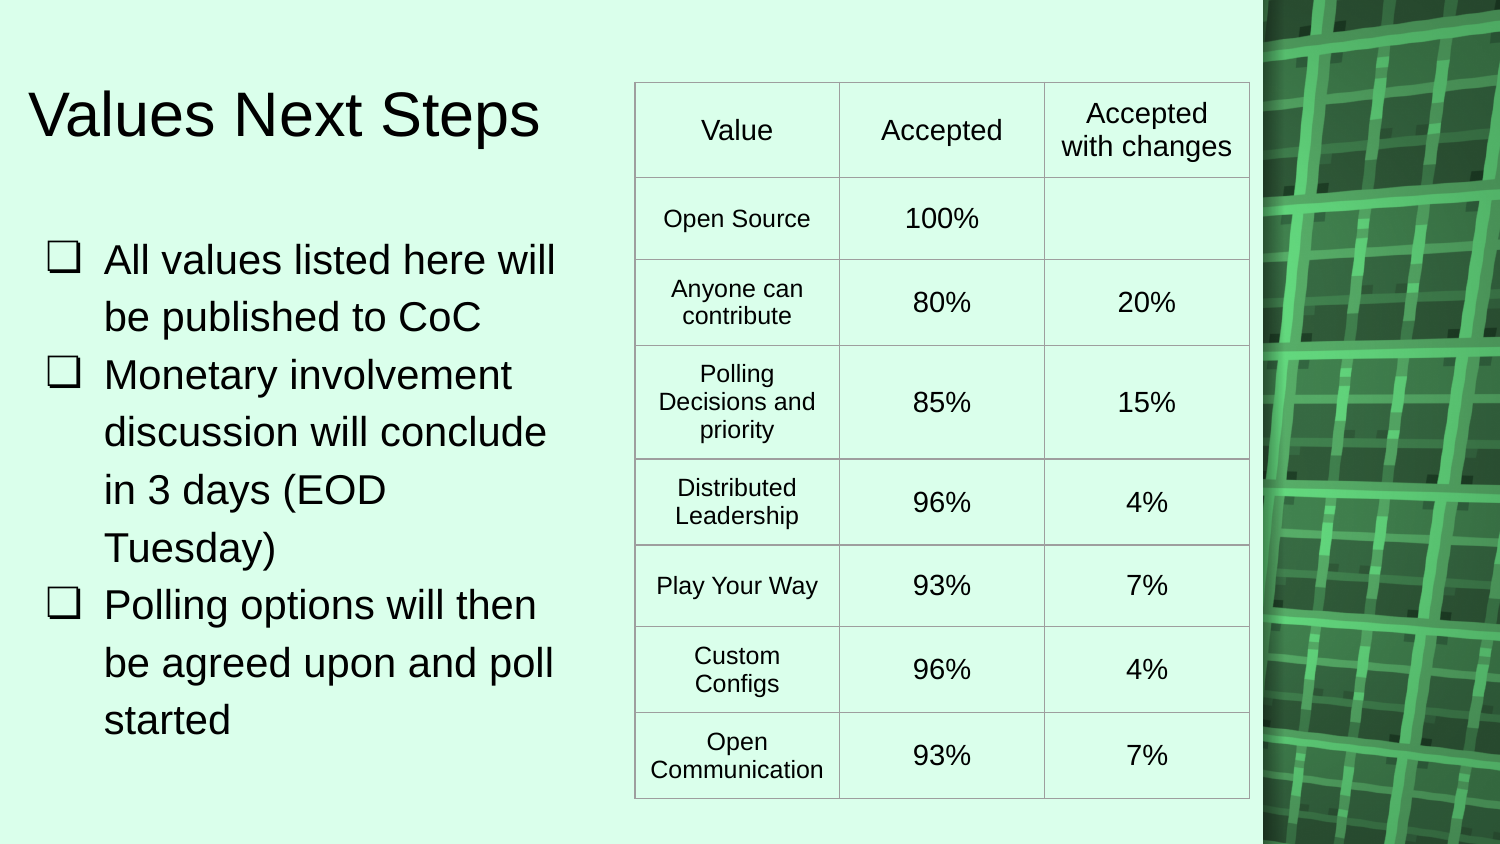

# Values Next Steps
| Value | Accepted | Accepted with changes |
| --- | --- | --- |
| Open Source | 100% |  |
| Anyone can contribute | 80% | 20% |
| Polling Decisions and priority | 85% | 15% |
| Distributed Leadership | 96% | 4% |
| Play Your Way | 93% | 7% |
| Custom Configs | 96% | 4% |
| Open Communication | 93% | 7% |
All values listed here will be published to CoC
Monetary involvement discussion will conclude in 3 days (EOD Tuesday)
Polling options will then be agreed upon and poll started